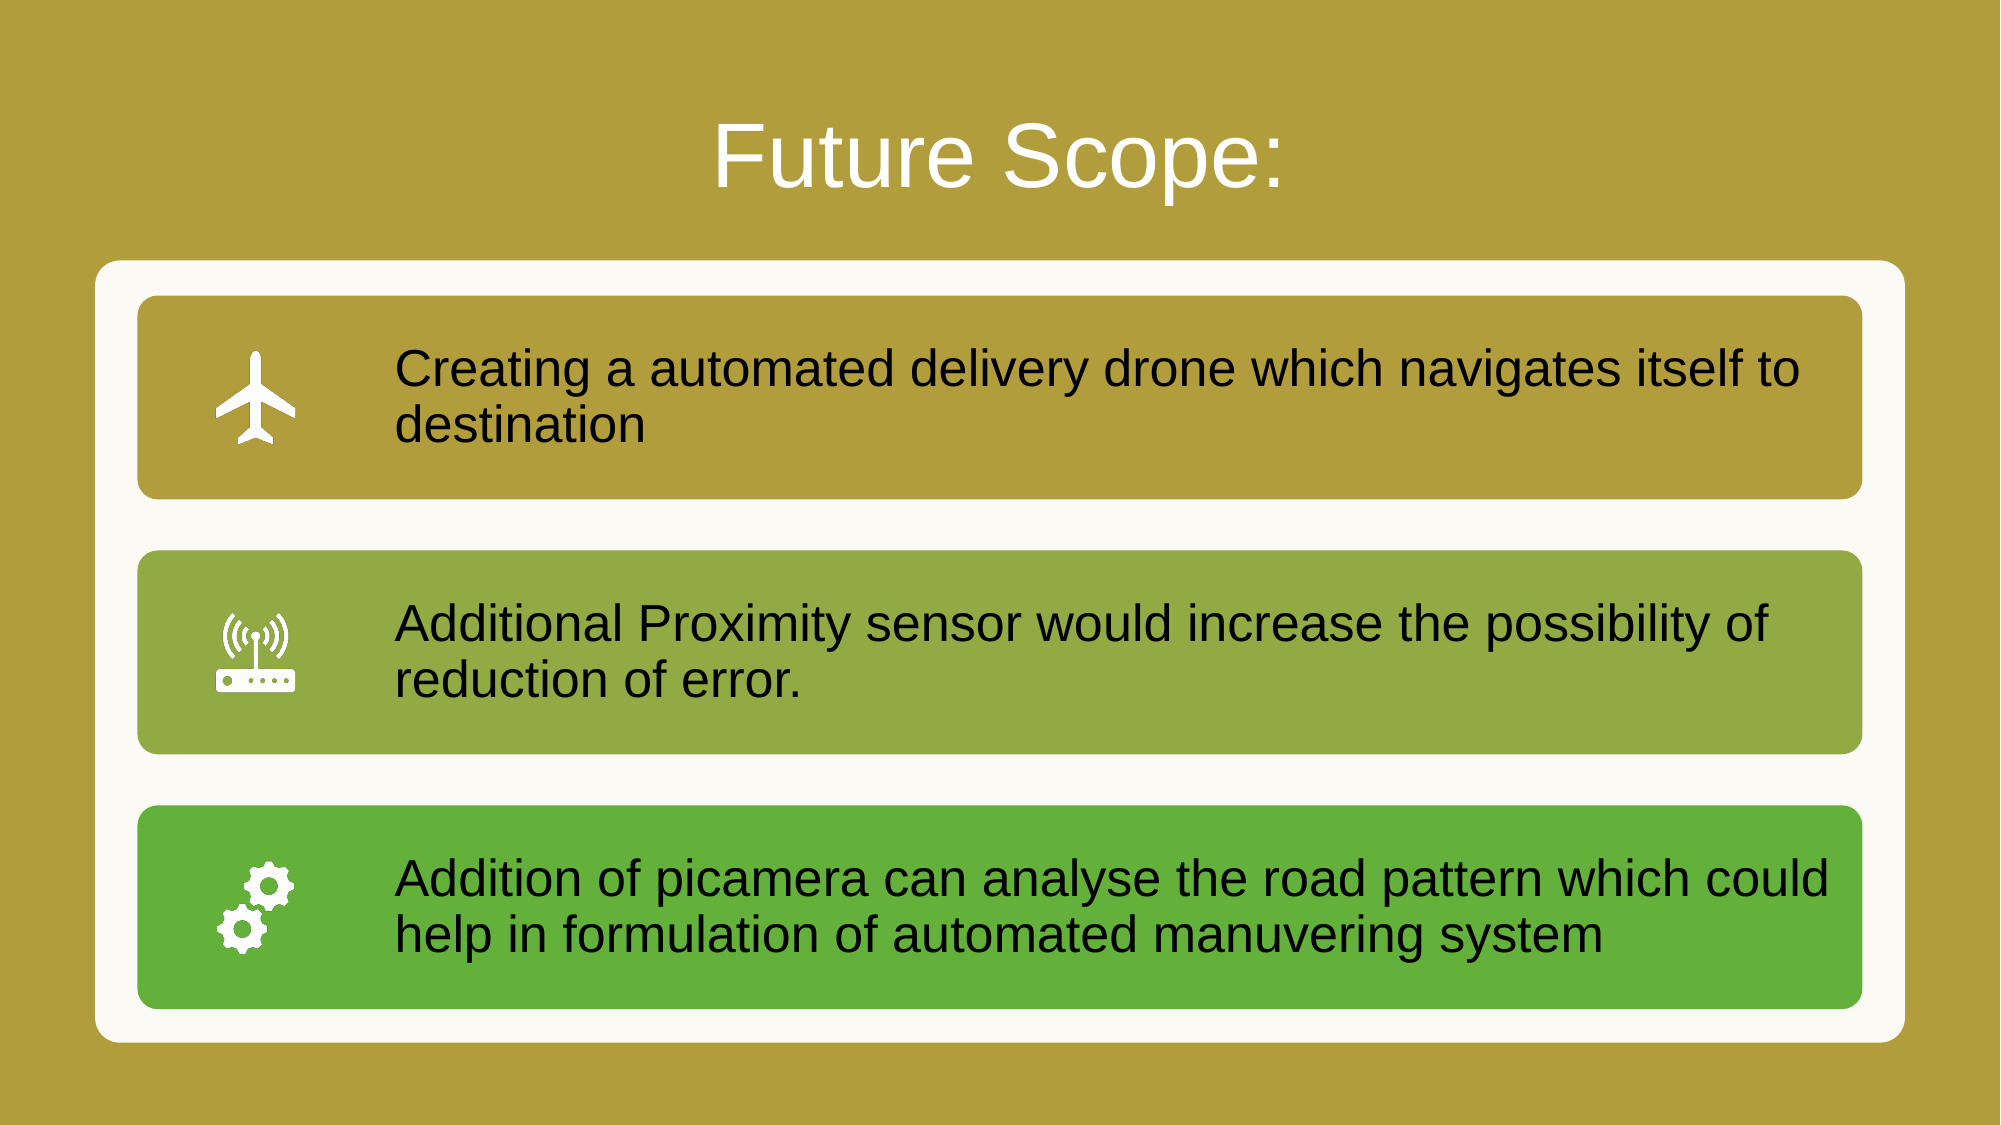

# Future Scope:

Creating a automated delivery drone which navigates itself to destination
Additional Proximity sensor would increase the possibility of reduction of error.
Addition of picamera can analyse the road pattern which could help in formulation of automated manuvering system